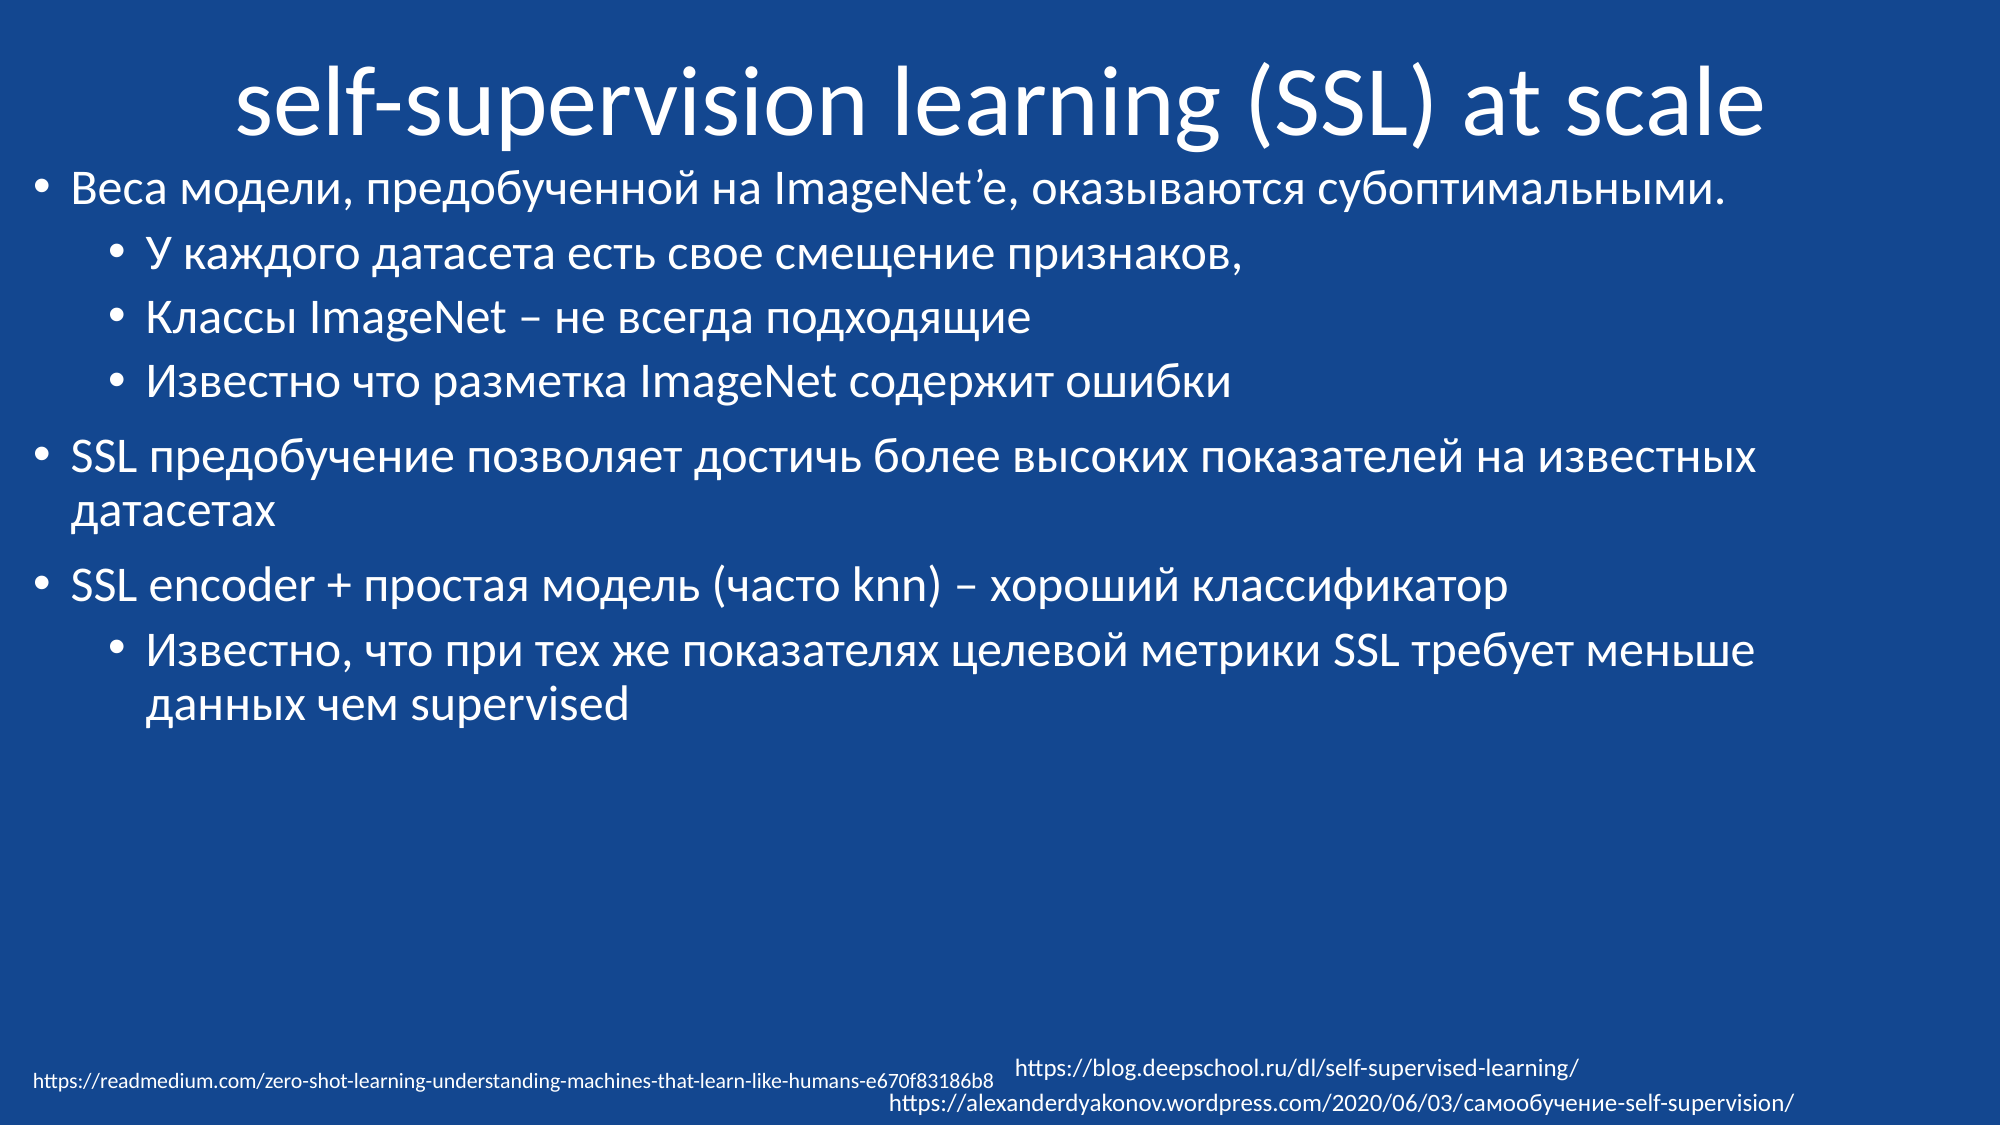

# self-supervision learning (SSL) at scale
Веса модели, предобученной на ImageNet’e, оказываются субоптимальными.
У каждого датасета есть свое смещение признаков,
Классы ImageNet – не всегда подходящие
Известно что разметка ImageNet содержит ошибки
SSL предобучение позволяет достичь более высоких показателей на известных датасетах
SSL encoder + простая модель (часто knn) – хороший классификатор
Известно, что при тех же показателях целевой метрики SSL требует меньше данных чем supervised
https://blog.deepschool.ru/dl/self-supervised-learning/
https://readmedium.com/zero-shot-learning-understanding-machines-that-learn-like-humans-e670f83186b8
https://alexanderdyakonov.wordpress.com/2020/06/03/самообучение-self-supervision/